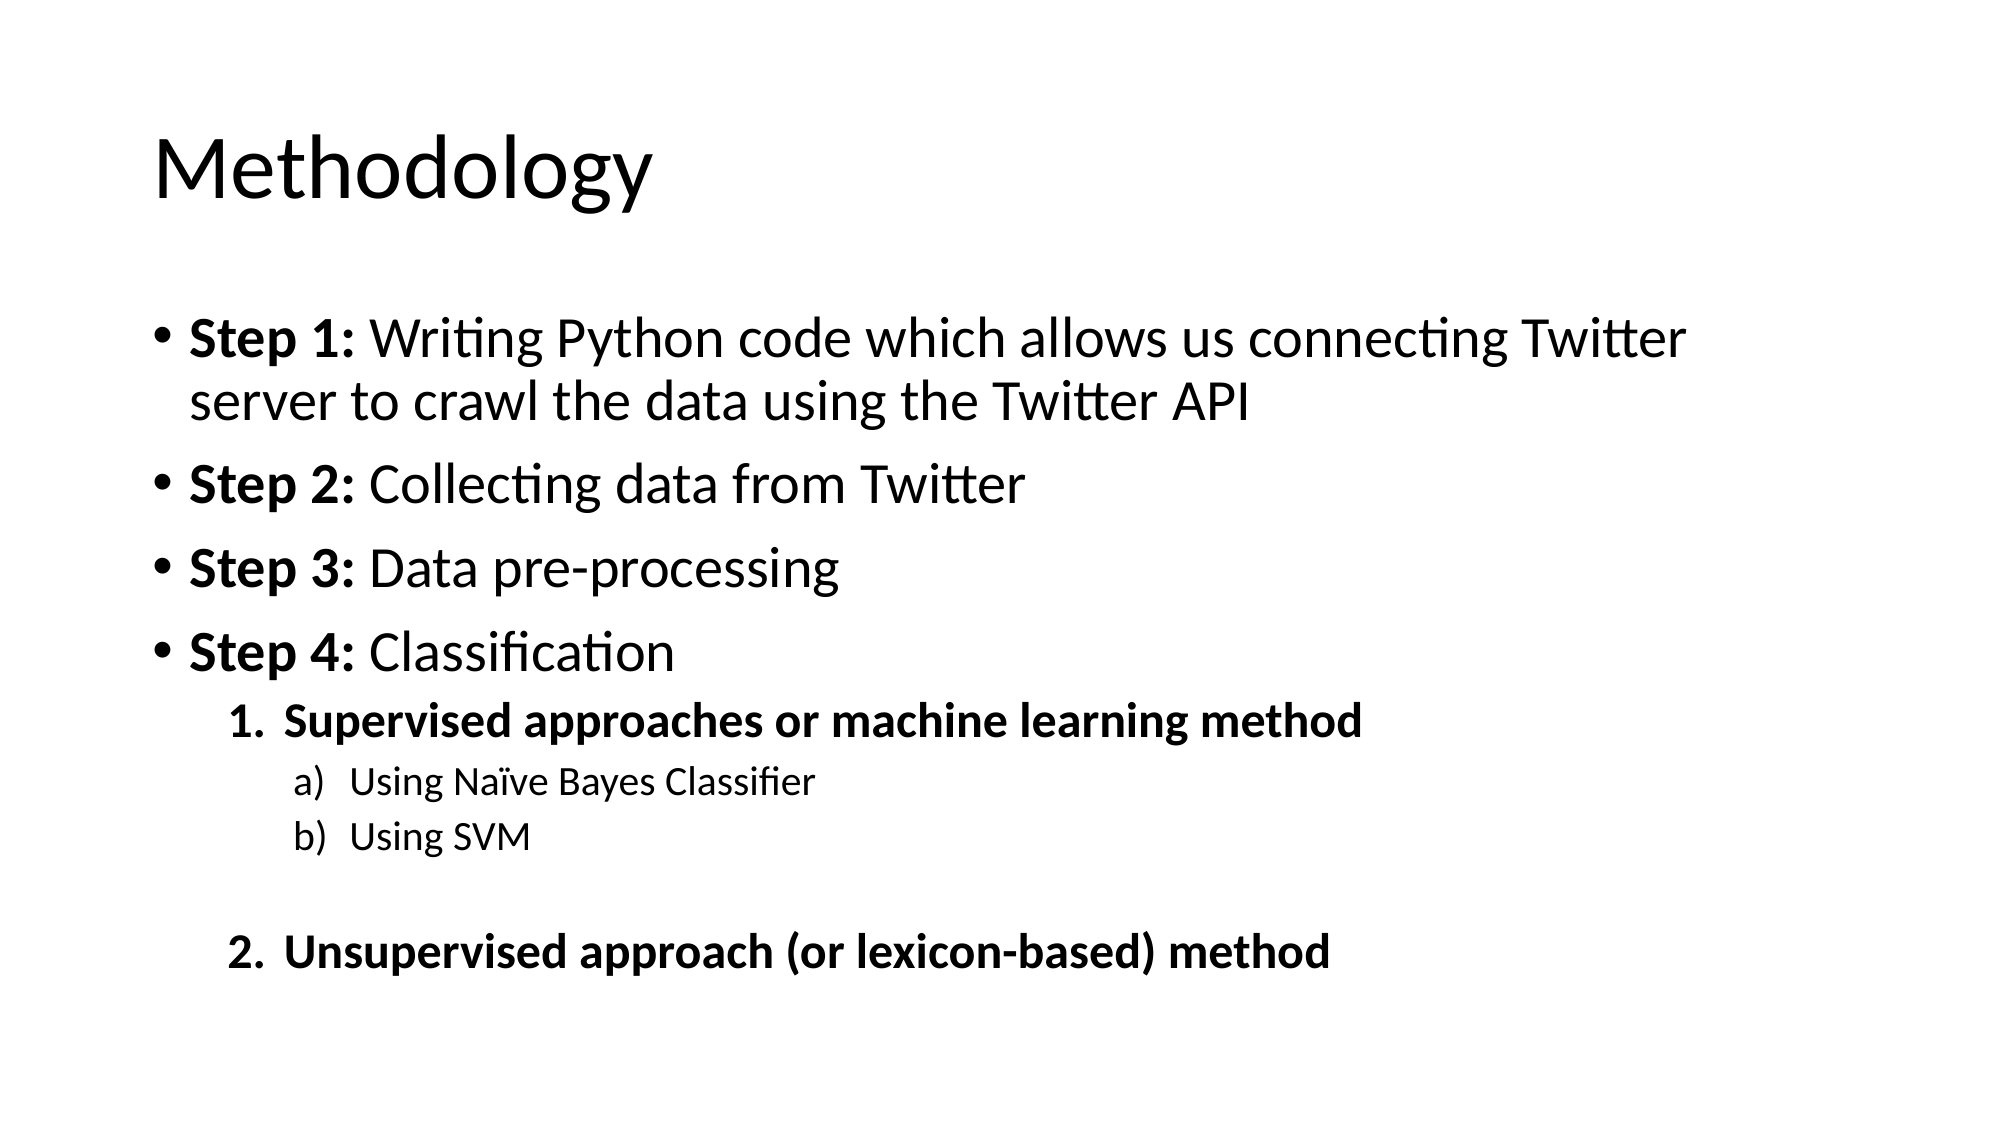

# Methodology
Step 1: Writing Python code which allows us connecting Twitter server to crawl the data using the Twitter API
Step 2: Collecting data from Twitter
Step 3: Data pre-processing
Step 4: Classification
Supervised approaches or machine learning method
Using Naïve Bayes Classifier
Using SVM

Unsupervised approach (or lexicon-based) method